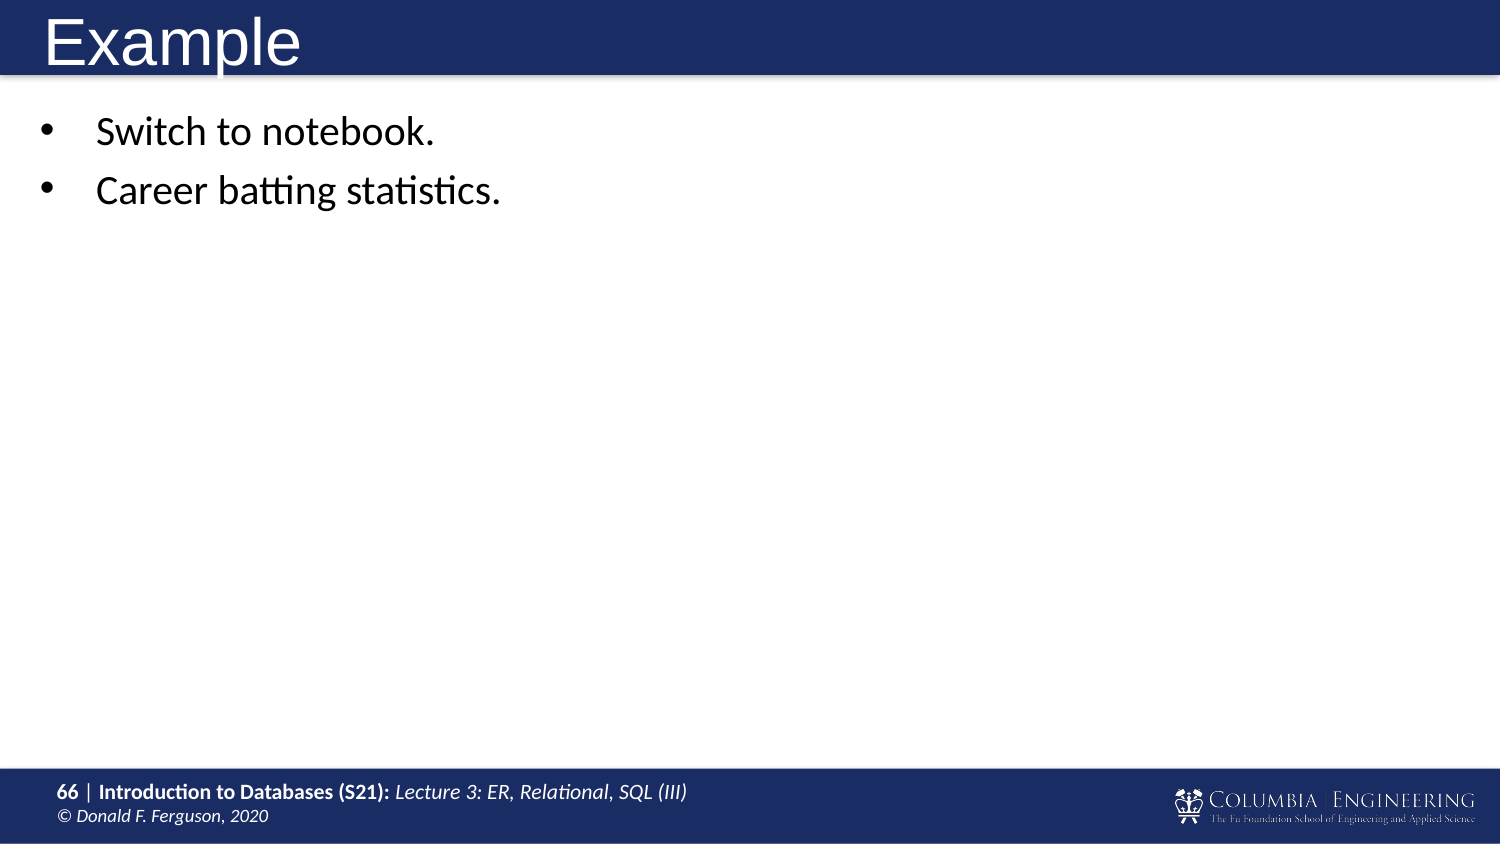

# Example
Switch to notebook.
Career batting statistics.